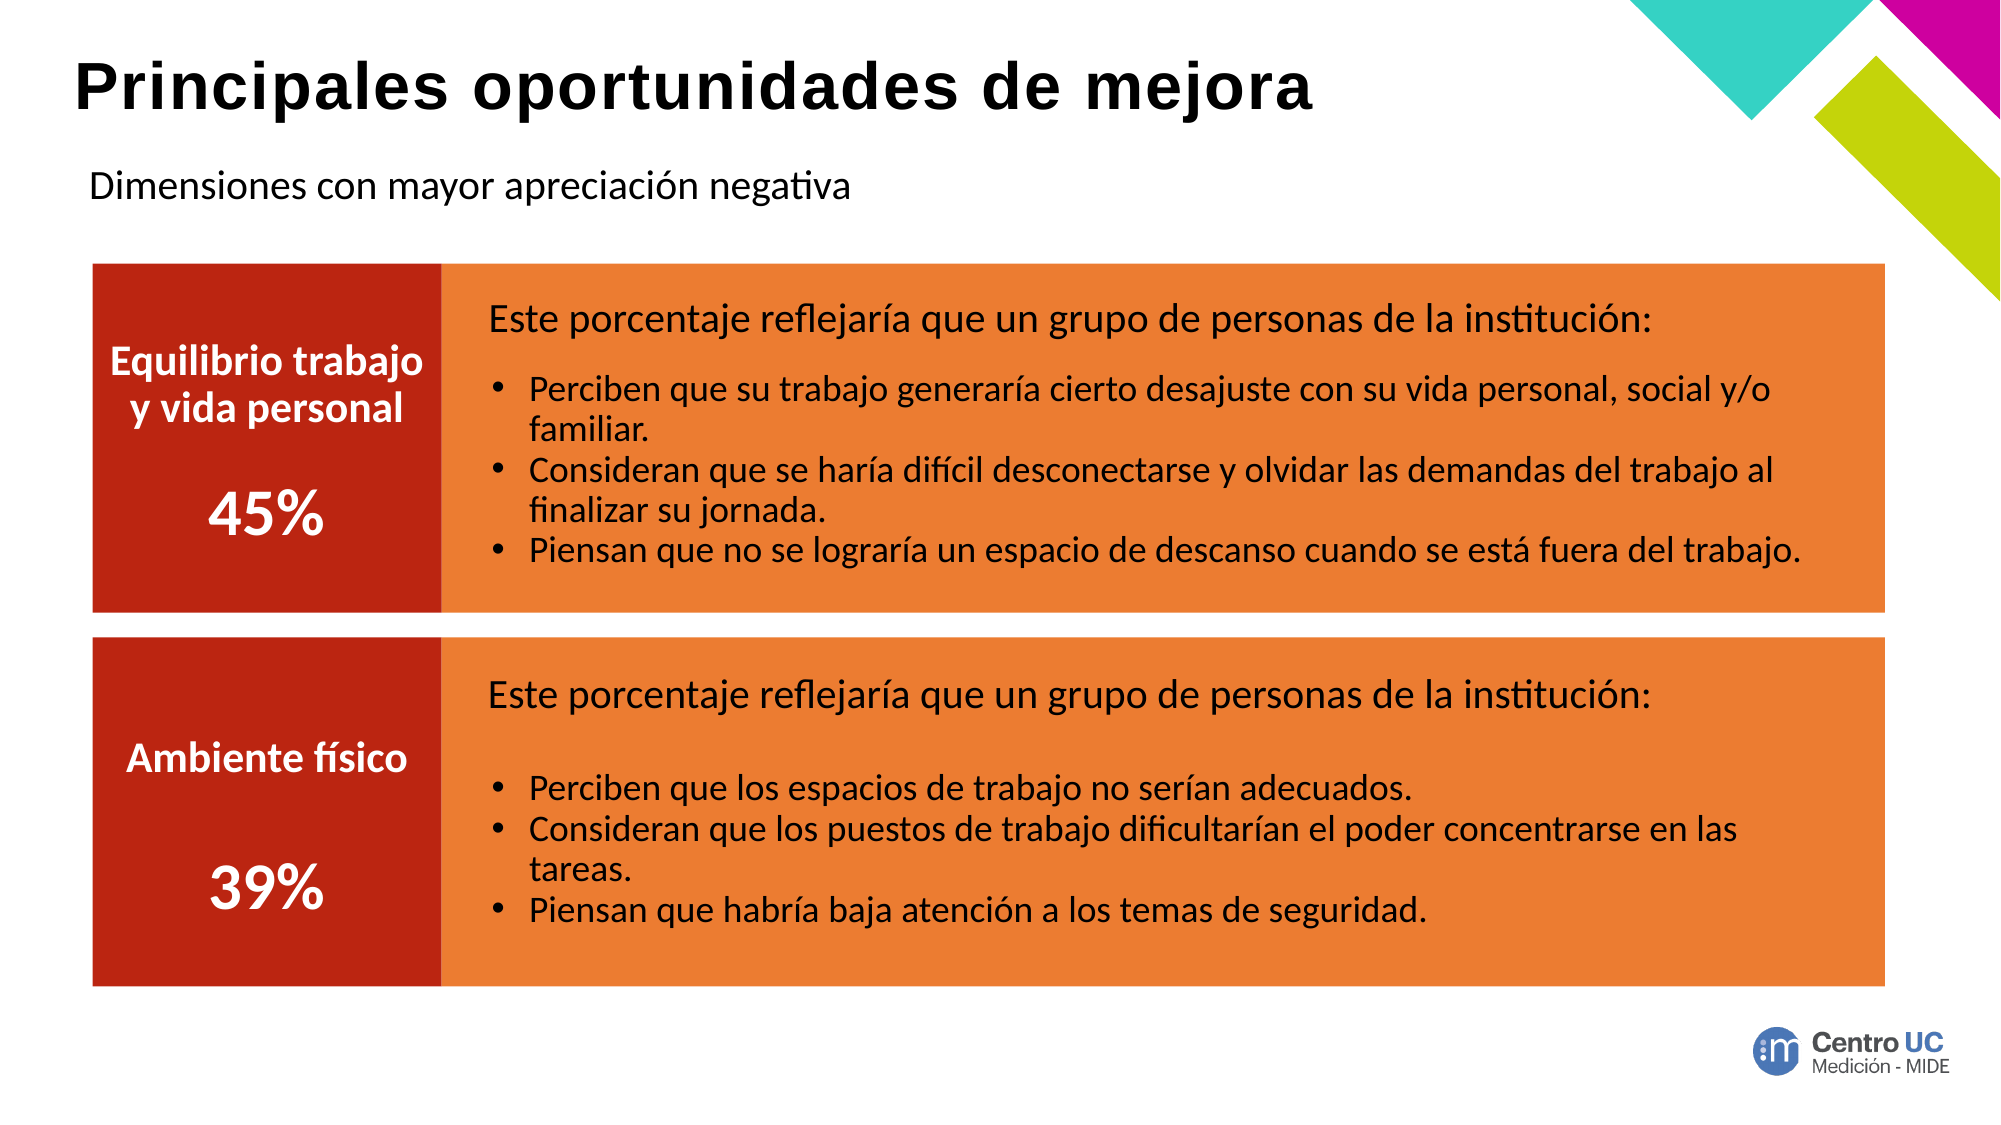

# Principales oportunidades de mejora
Dimensiones con mayor apreciación negativa
Este porcentaje reflejaría que un grupo de personas de la institución:
Equilibrio trabajo y vida personal
Perciben que su trabajo generaría cierto desajuste con su vida personal, social y/o familiar.
Consideran que se haría difícil desconectarse y olvidar las demandas del trabajo al finalizar su jornada.
Piensan que no se lograría un espacio de descanso cuando se está fuera del trabajo.
45%
Este porcentaje reflejaría que un grupo de personas de la institución:
Ambiente físico
Perciben que los espacios de trabajo no serían adecuados.
Consideran que los puestos de trabajo dificultarían el poder concentrarse en las tareas.
Piensan que habría baja atención a los temas de seguridad.
39%